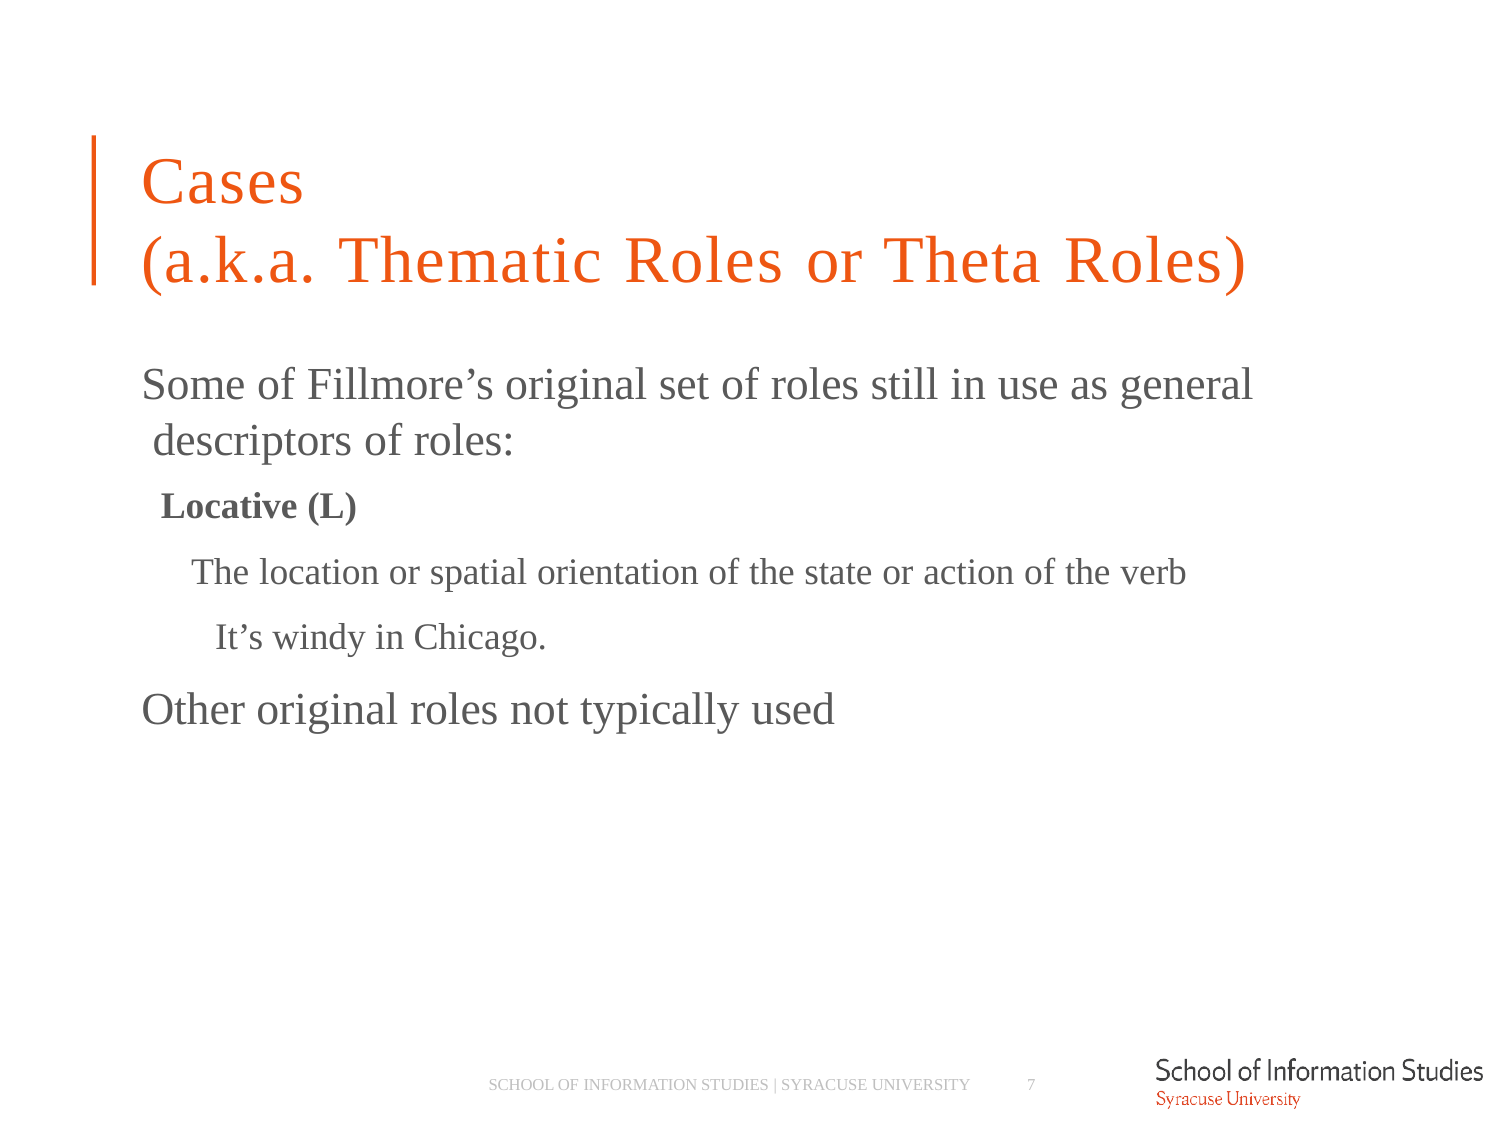

# Cases
(a.k.a. Thematic Roles or Theta Roles)
Some of Fillmore’s original set of roles still in use as general  descriptors of roles:
­ Locative (L)
­ The location or spatial orientation of the state or action of the verb
­ It’s windy in Chicago.
Other original roles not typically used
SCHOOL OF INFORMATION STUDIES | SYRACUSE UNIVERSITY
7